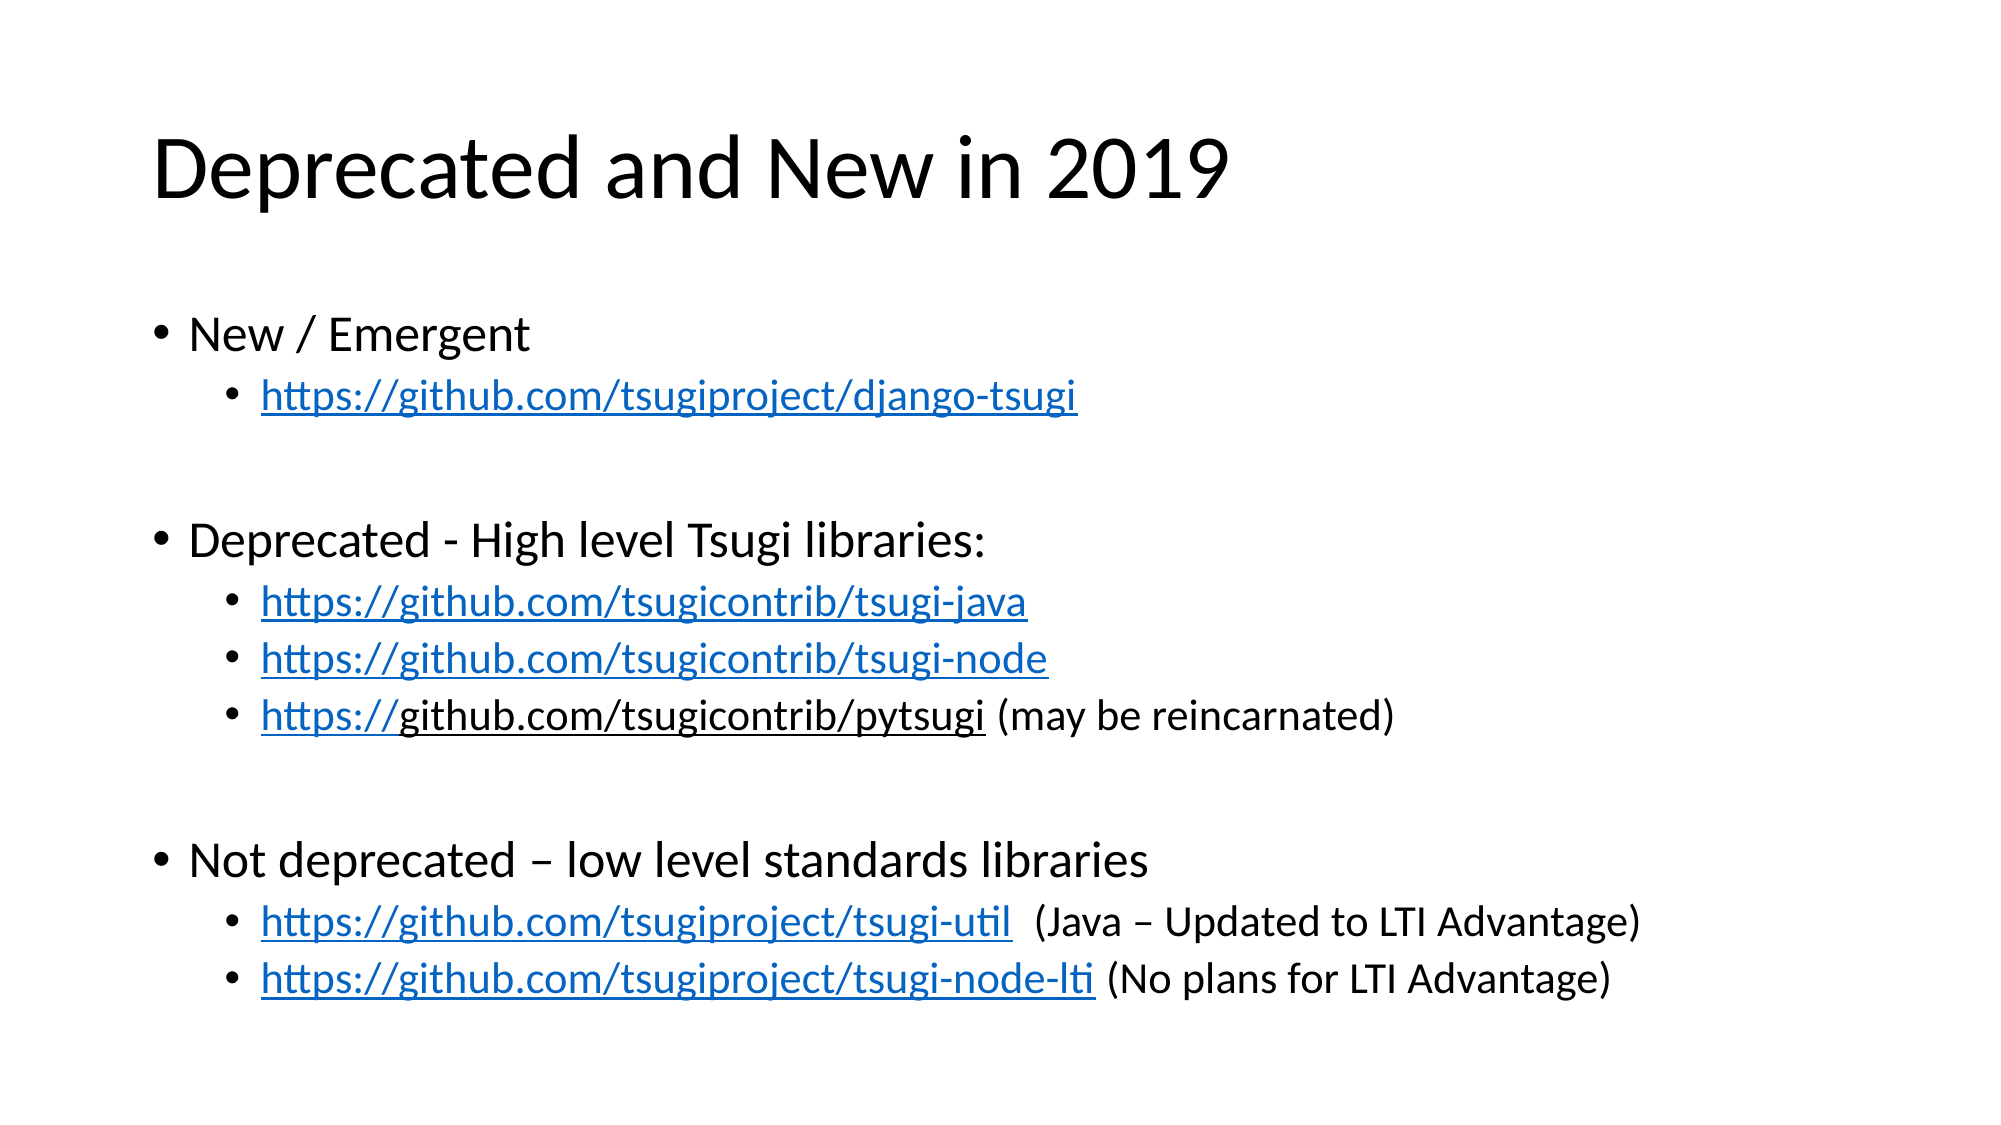

# Deprecated and New in 2019
New / Emergent
https://github.com/tsugiproject/django-tsugi

Deprecated - High level Tsugi libraries:
https://github.com/tsugicontrib/tsugi-java
https://github.com/tsugicontrib/tsugi-node
https://github.com/tsugicontrib/pytsugi (may be reincarnated)

Not deprecated – low level standards libraries
https://github.com/tsugiproject/tsugi-util  (Java – Updated to LTI Advantage)
https://github.com/tsugiproject/tsugi-node-lti (No plans for LTI Advantage)